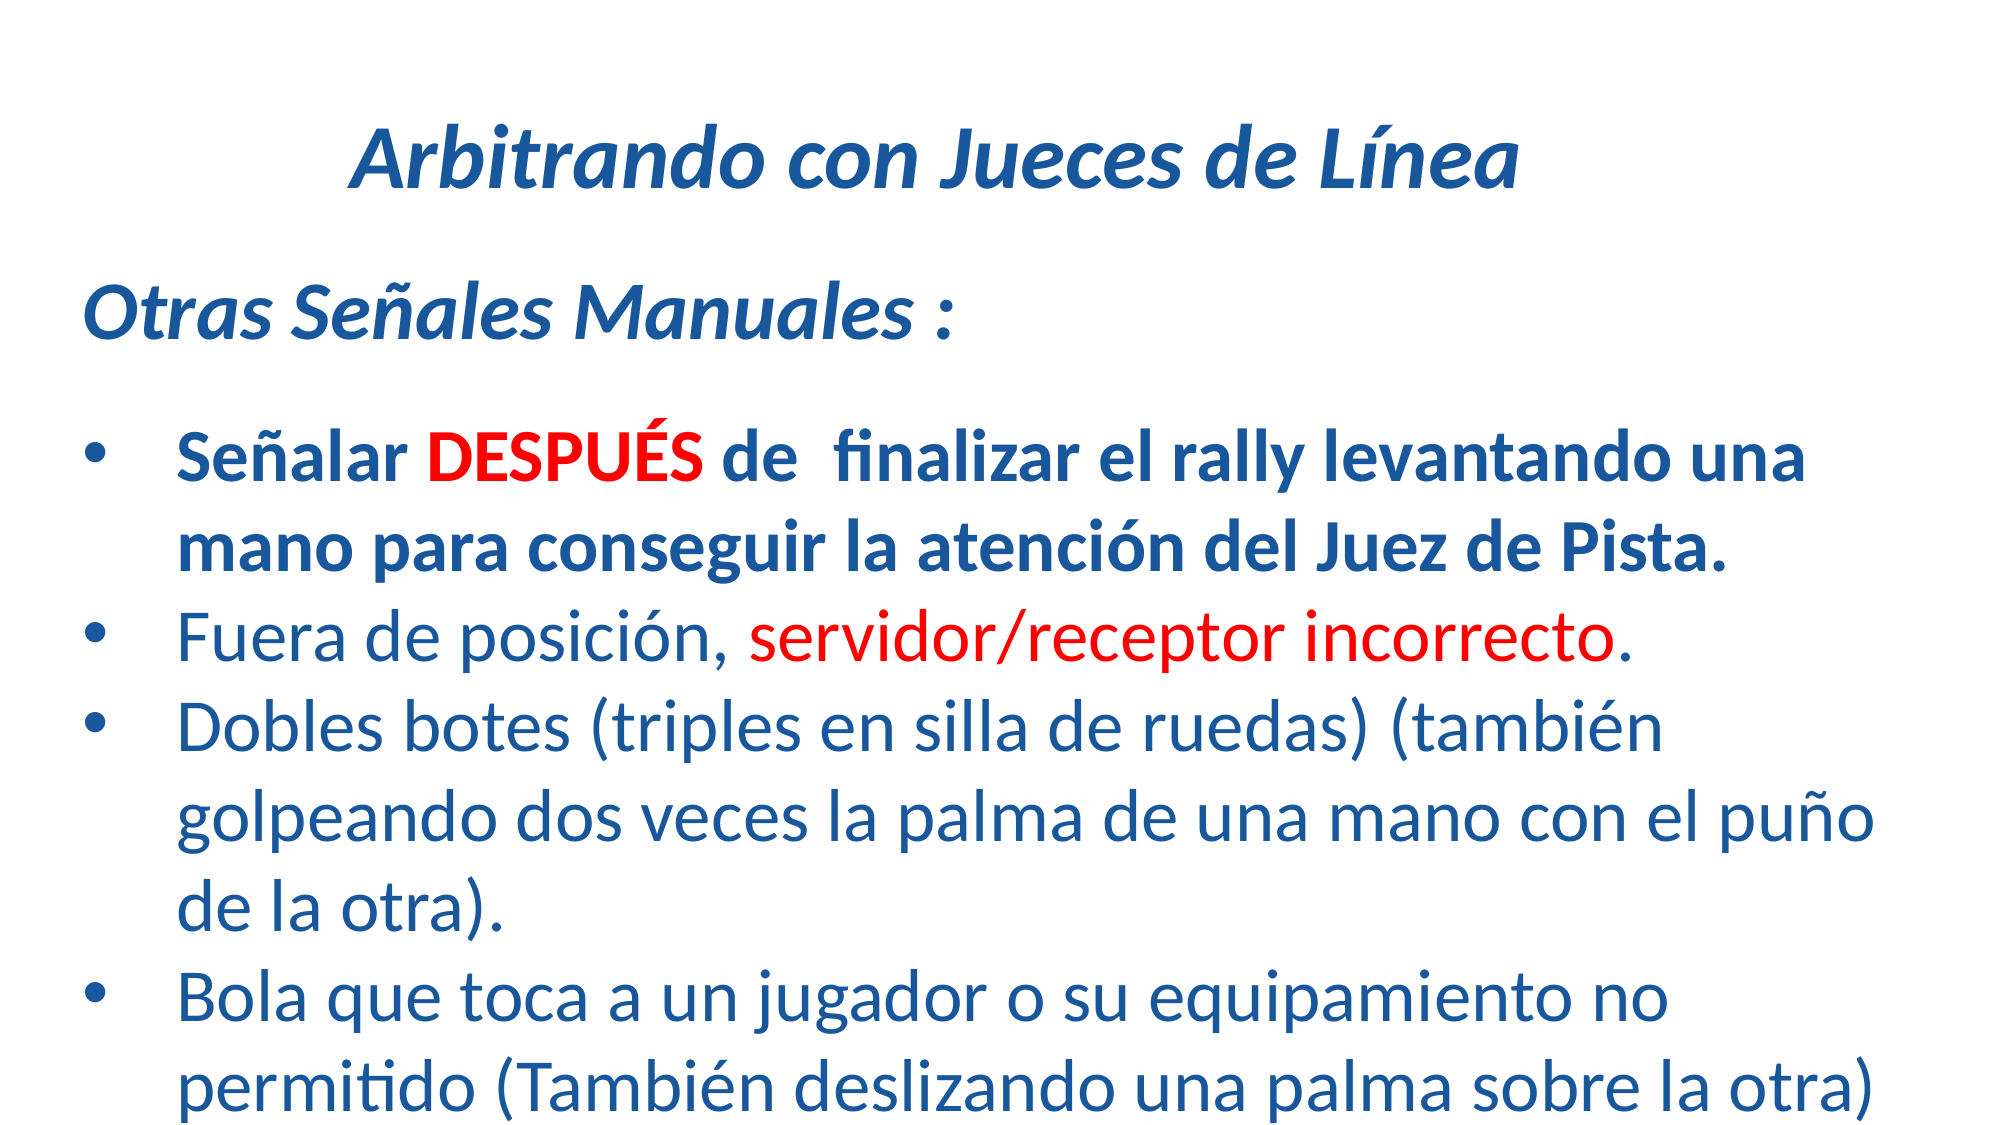

Arbitrando con Jueces de Línea

Otras Señales Manuales :

Señalar DESPUÉS de  finalizar el rally levantando una mano para conseguir la atención del Juez de Pista.
Fuera de posición, servidor/receptor incorrecto.
Dobles botes (triples en silla de ruedas) (también golpeando dos veces la palma de una mano con el puño de la otra).
Bola que toca a un jugador o su equipamiento no permitido (También deslizando una palma sobre la otra)
238